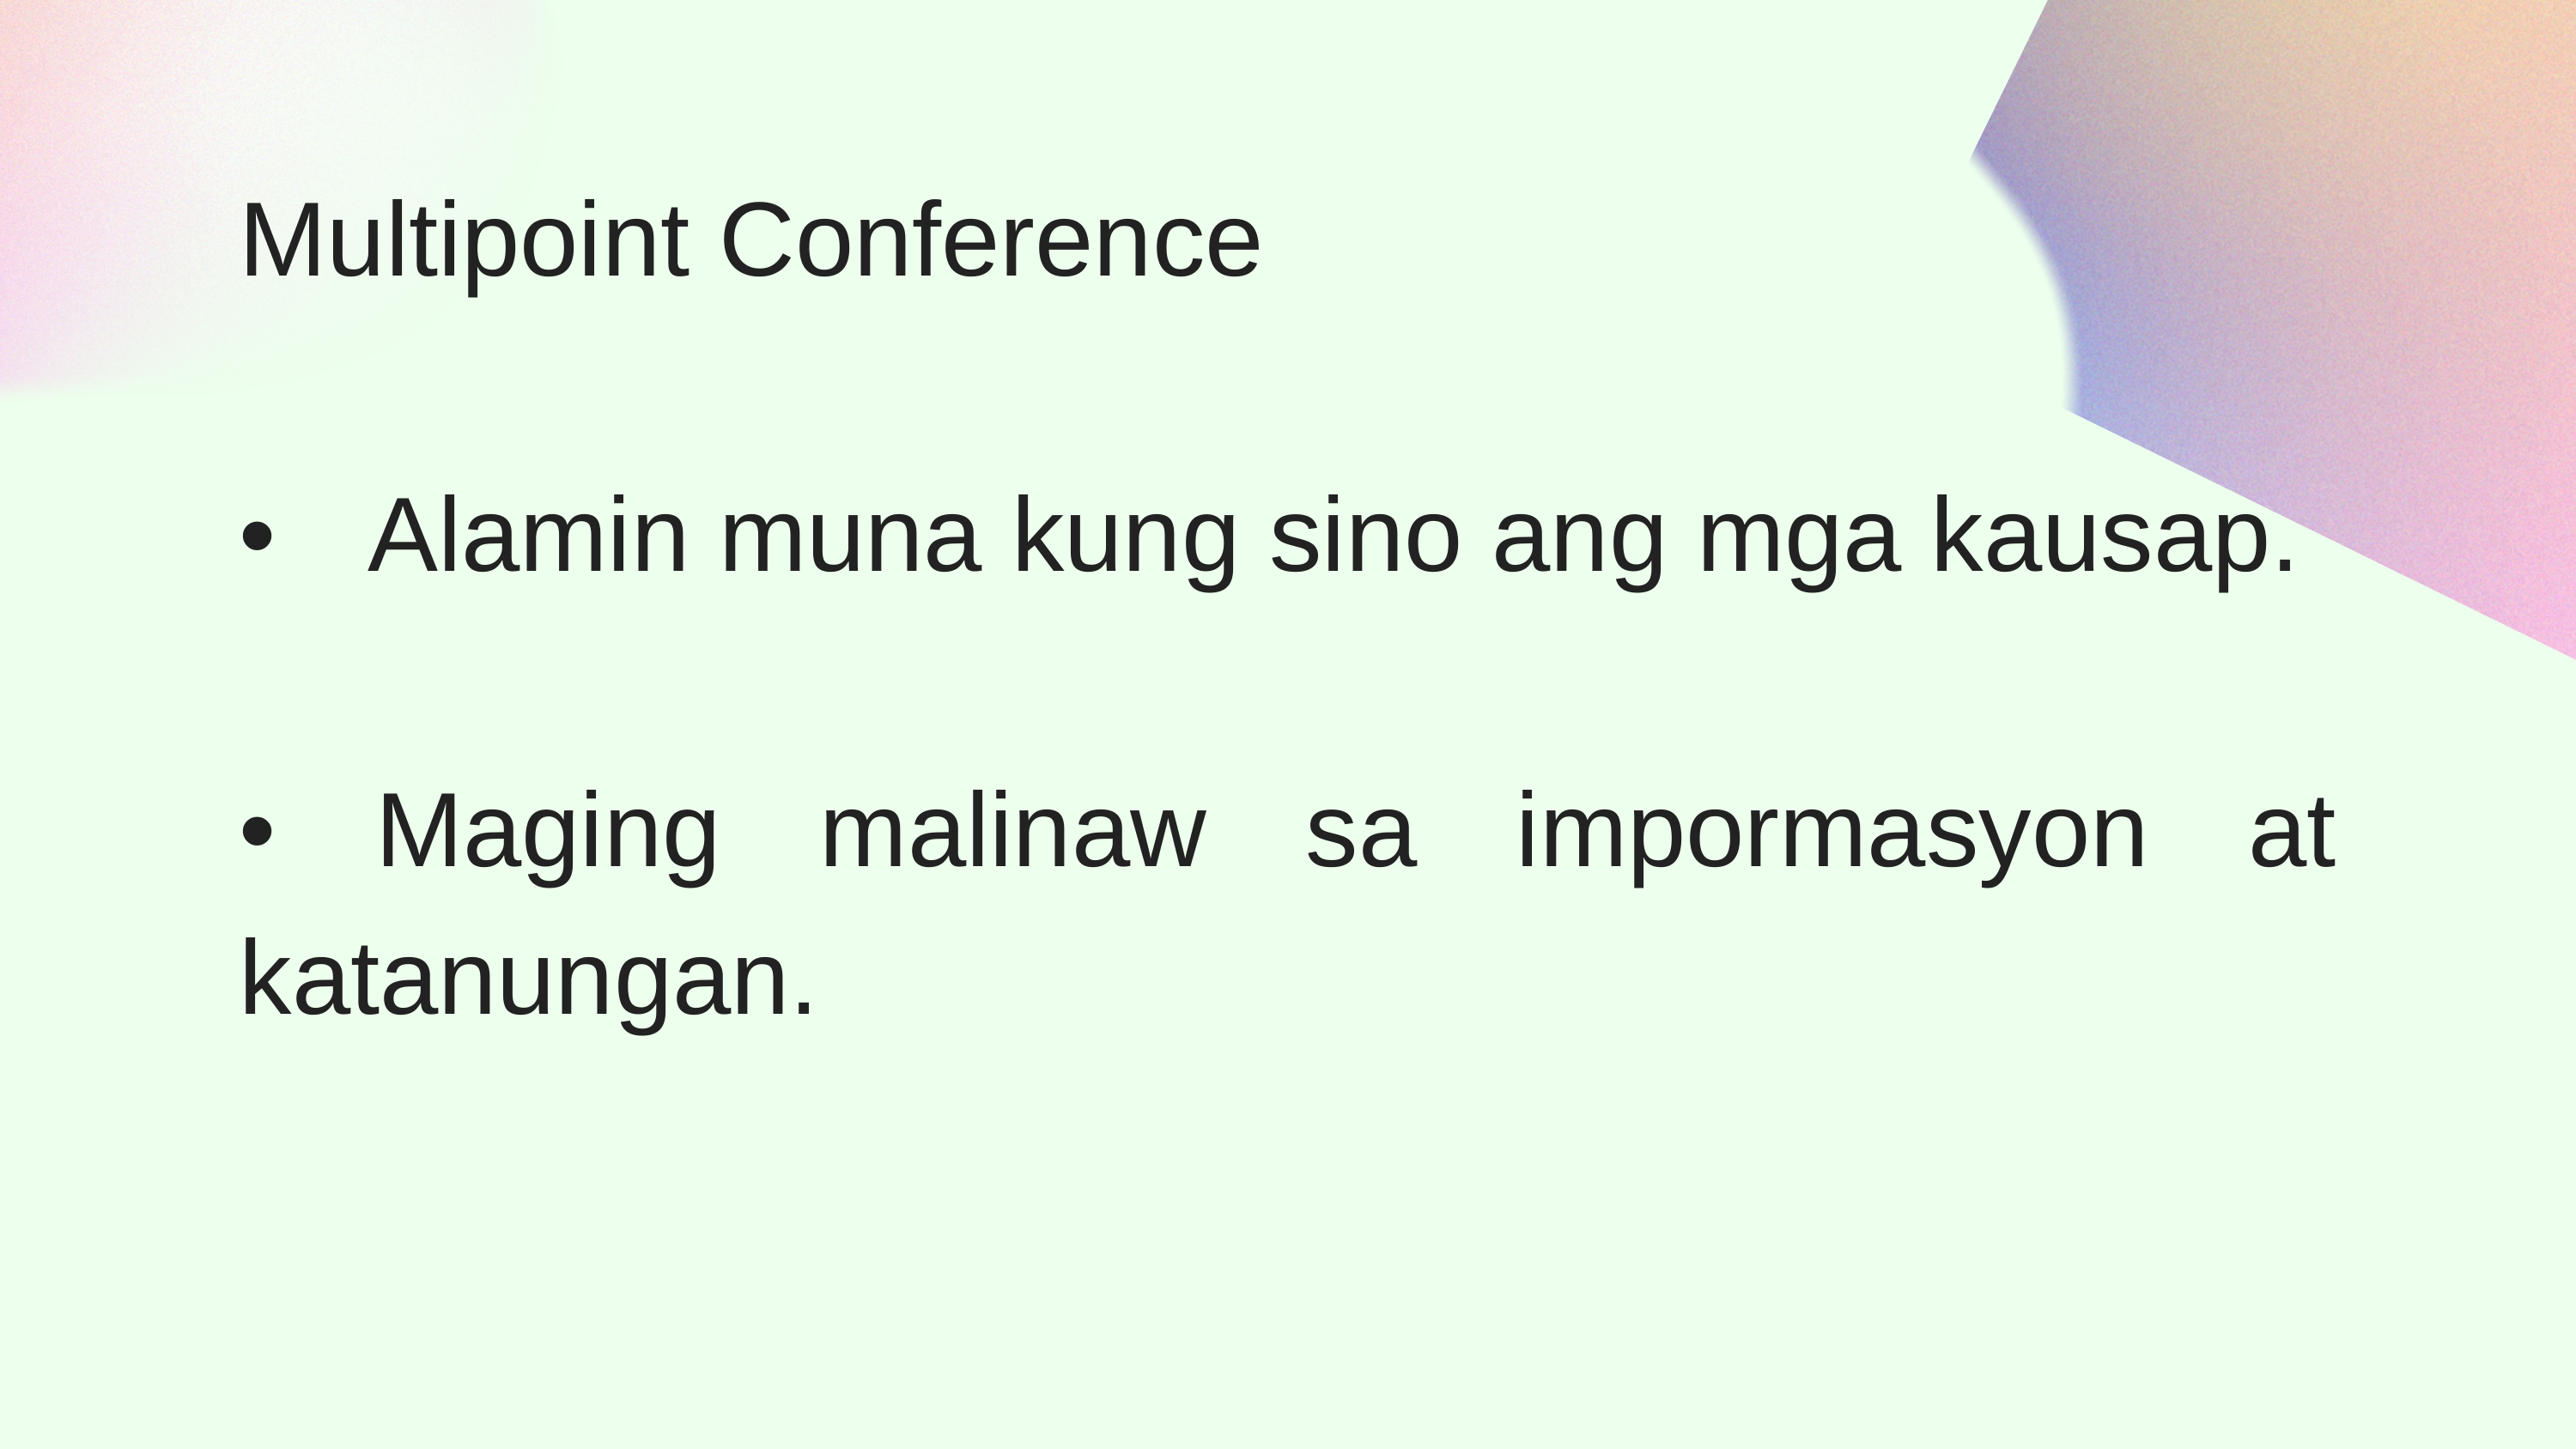

Multipoint Conference
•	Alamin muna kung sino ang mga kausap.
• Maging malinaw sa impormasyon at katanungan.